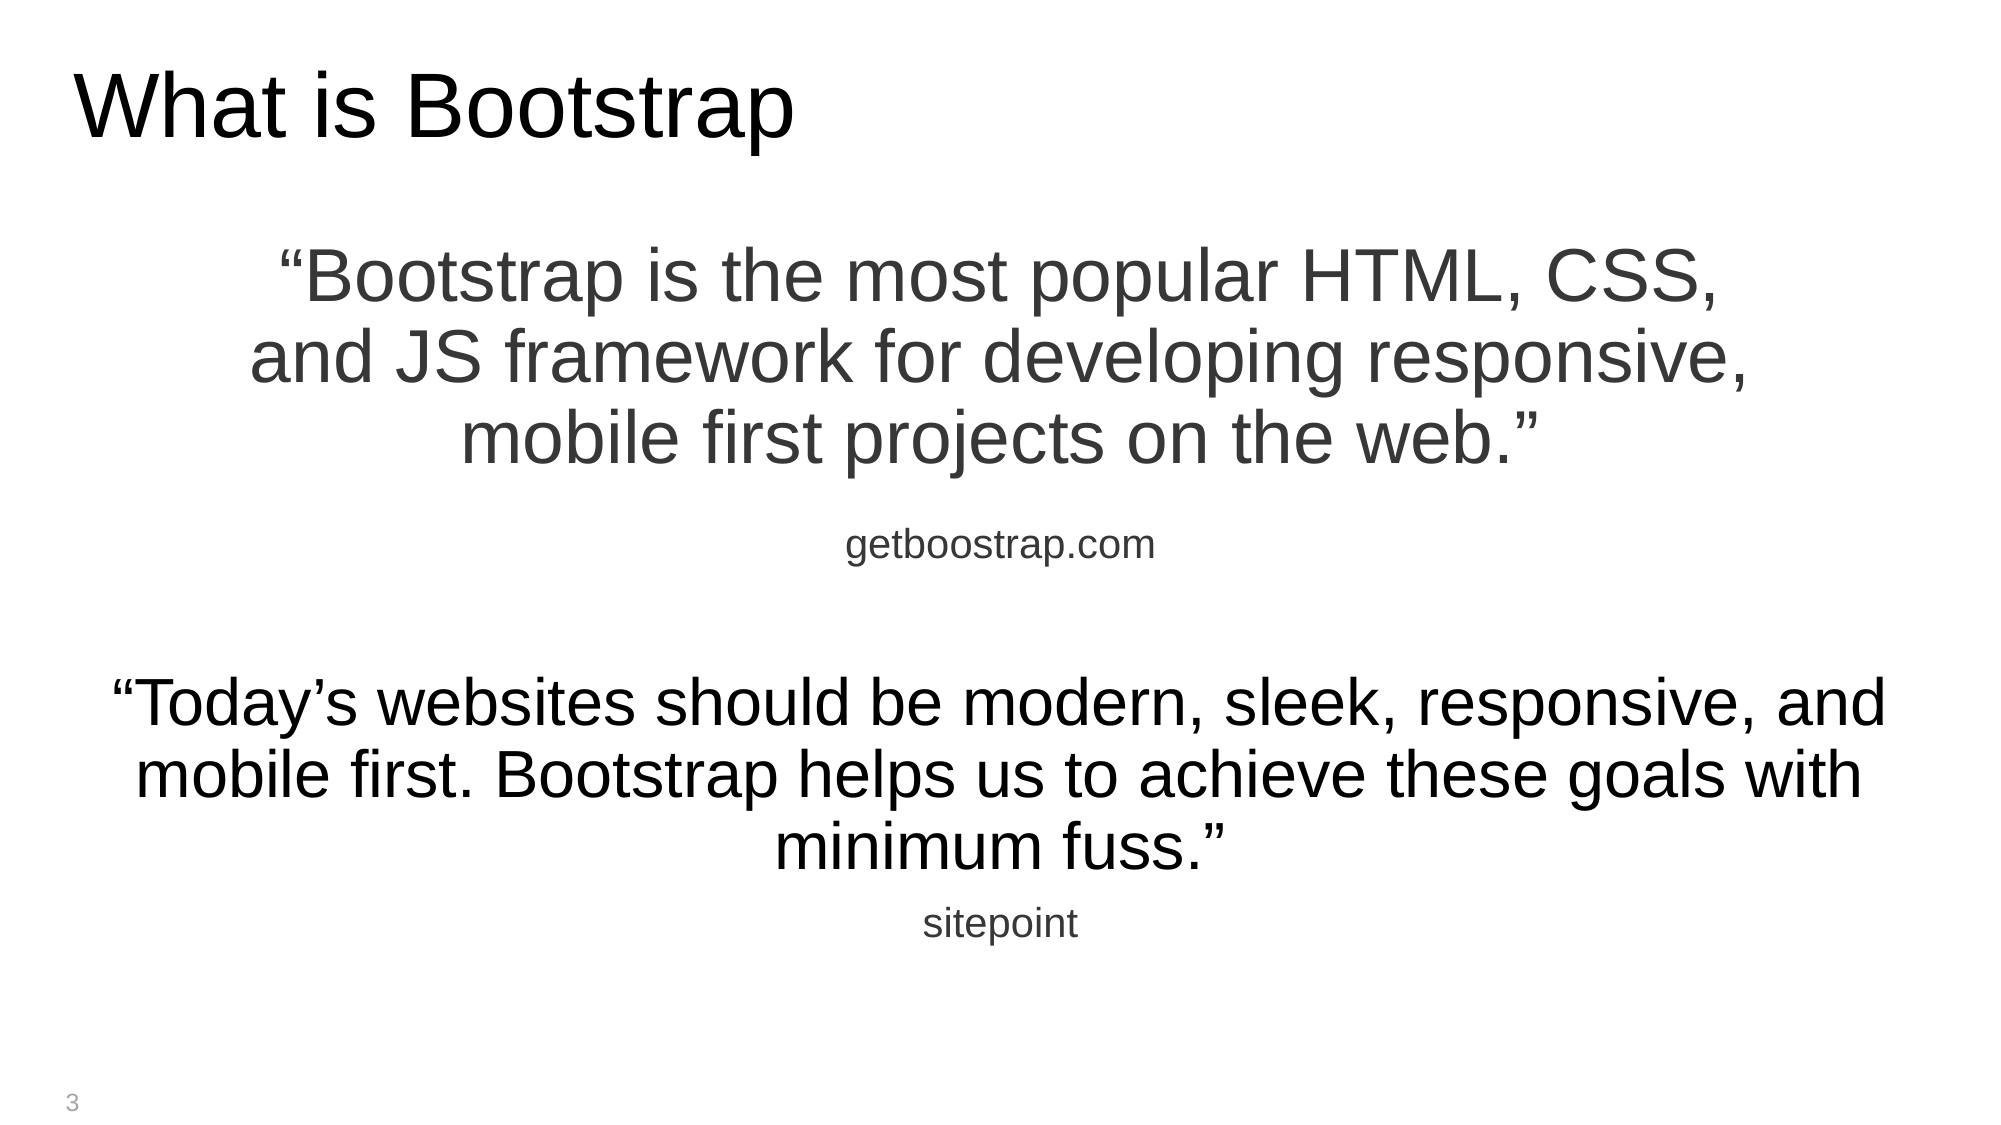

# What is Bootstrap
“Bootstrap is the most popular HTML, CSS, and JS framework for developing responsive, mobile first projects on the web.”
getboostrap.com
“Today’s websites should be modern, sleek, responsive, and mobile first. Bootstrap helps us to achieve these goals with minimum fuss.”
sitepoint
3